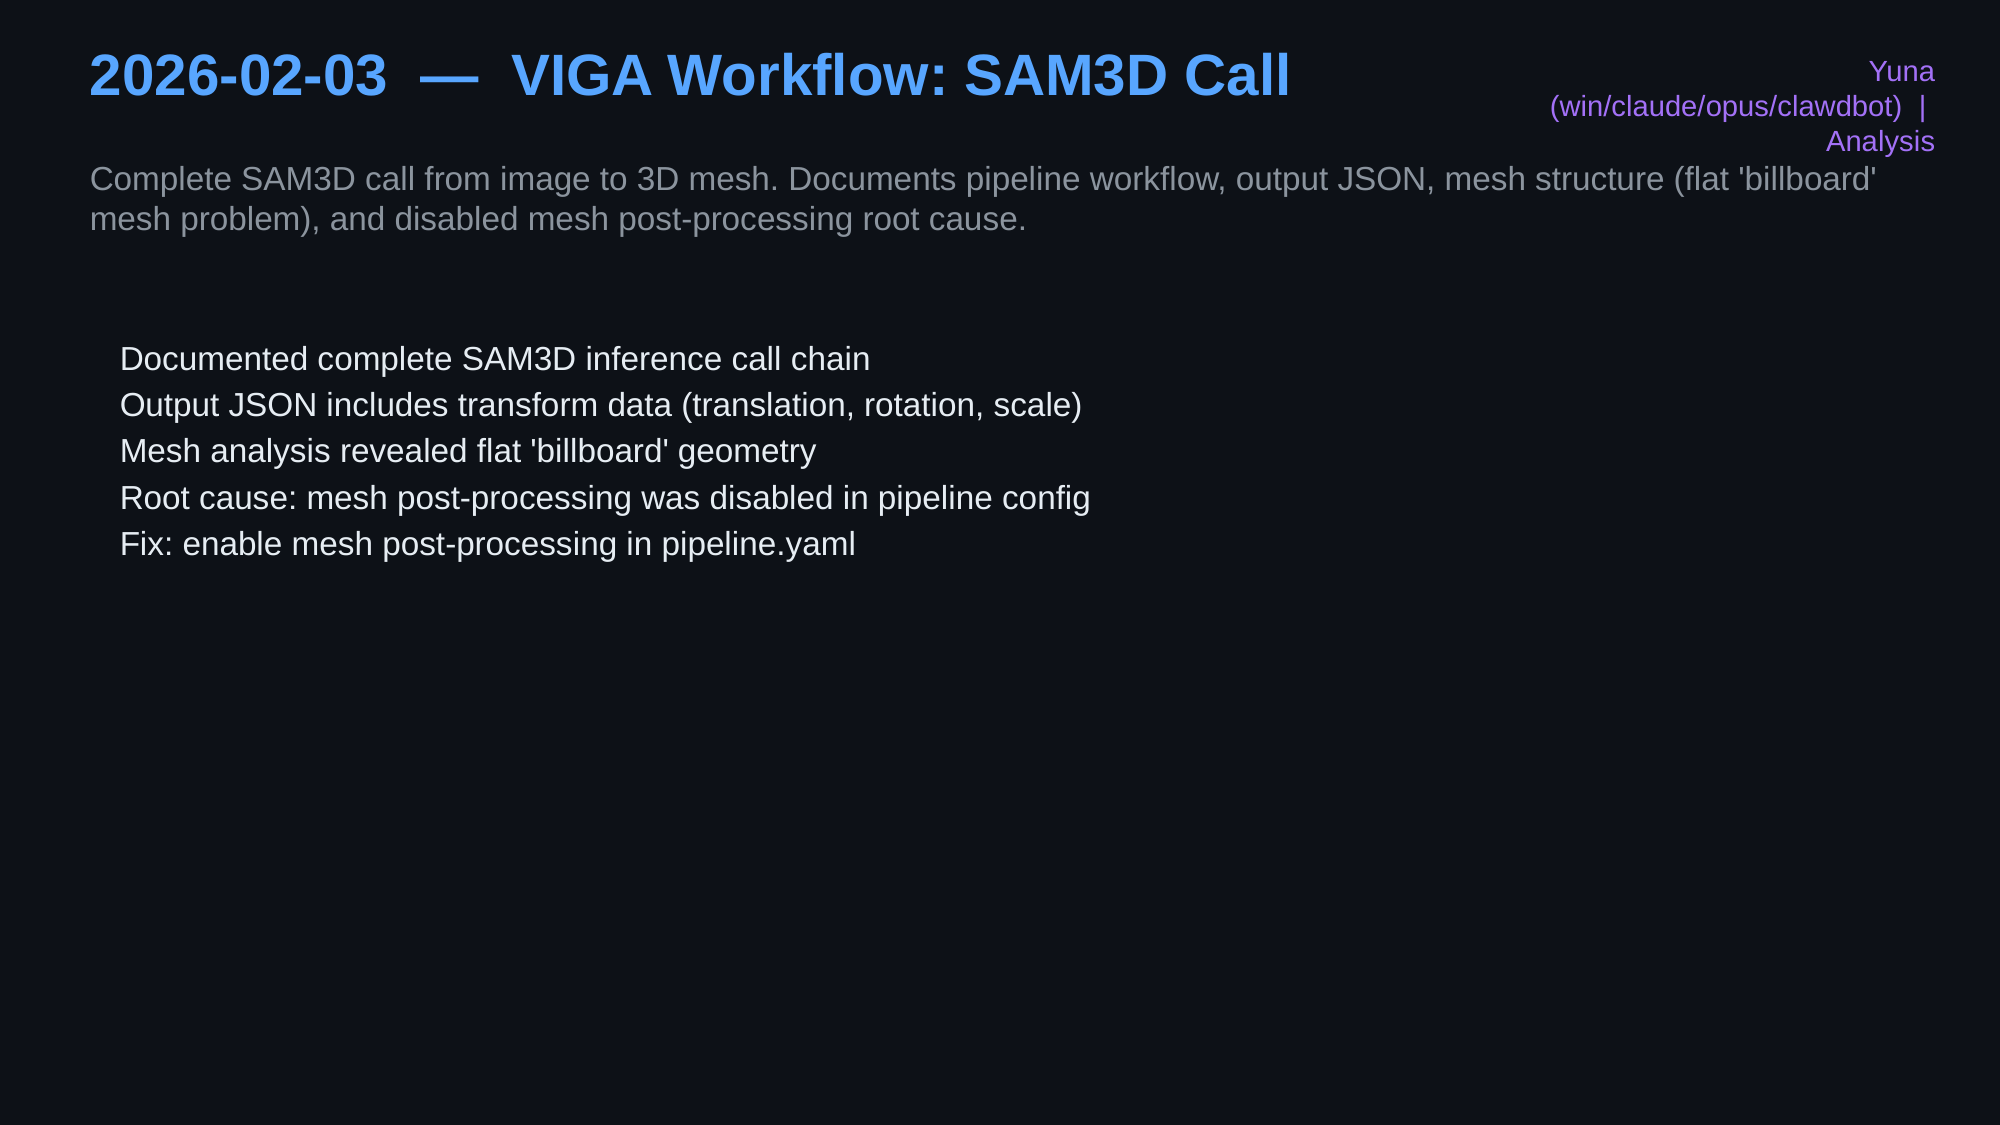

2026-02-03  —  VIGA Workflow: SAM3D Call
Yuna (win/claude/opus/clawdbot)  |  Analysis
Complete SAM3D call from image to 3D mesh. Documents pipeline workflow, output JSON, mesh structure (flat 'billboard' mesh problem), and disabled mesh post-processing root cause.
Documented complete SAM3D inference call chain
Output JSON includes transform data (translation, rotation, scale)
Mesh analysis revealed flat 'billboard' geometry
Root cause: mesh post-processing was disabled in pipeline config
Fix: enable mesh post-processing in pipeline.yaml